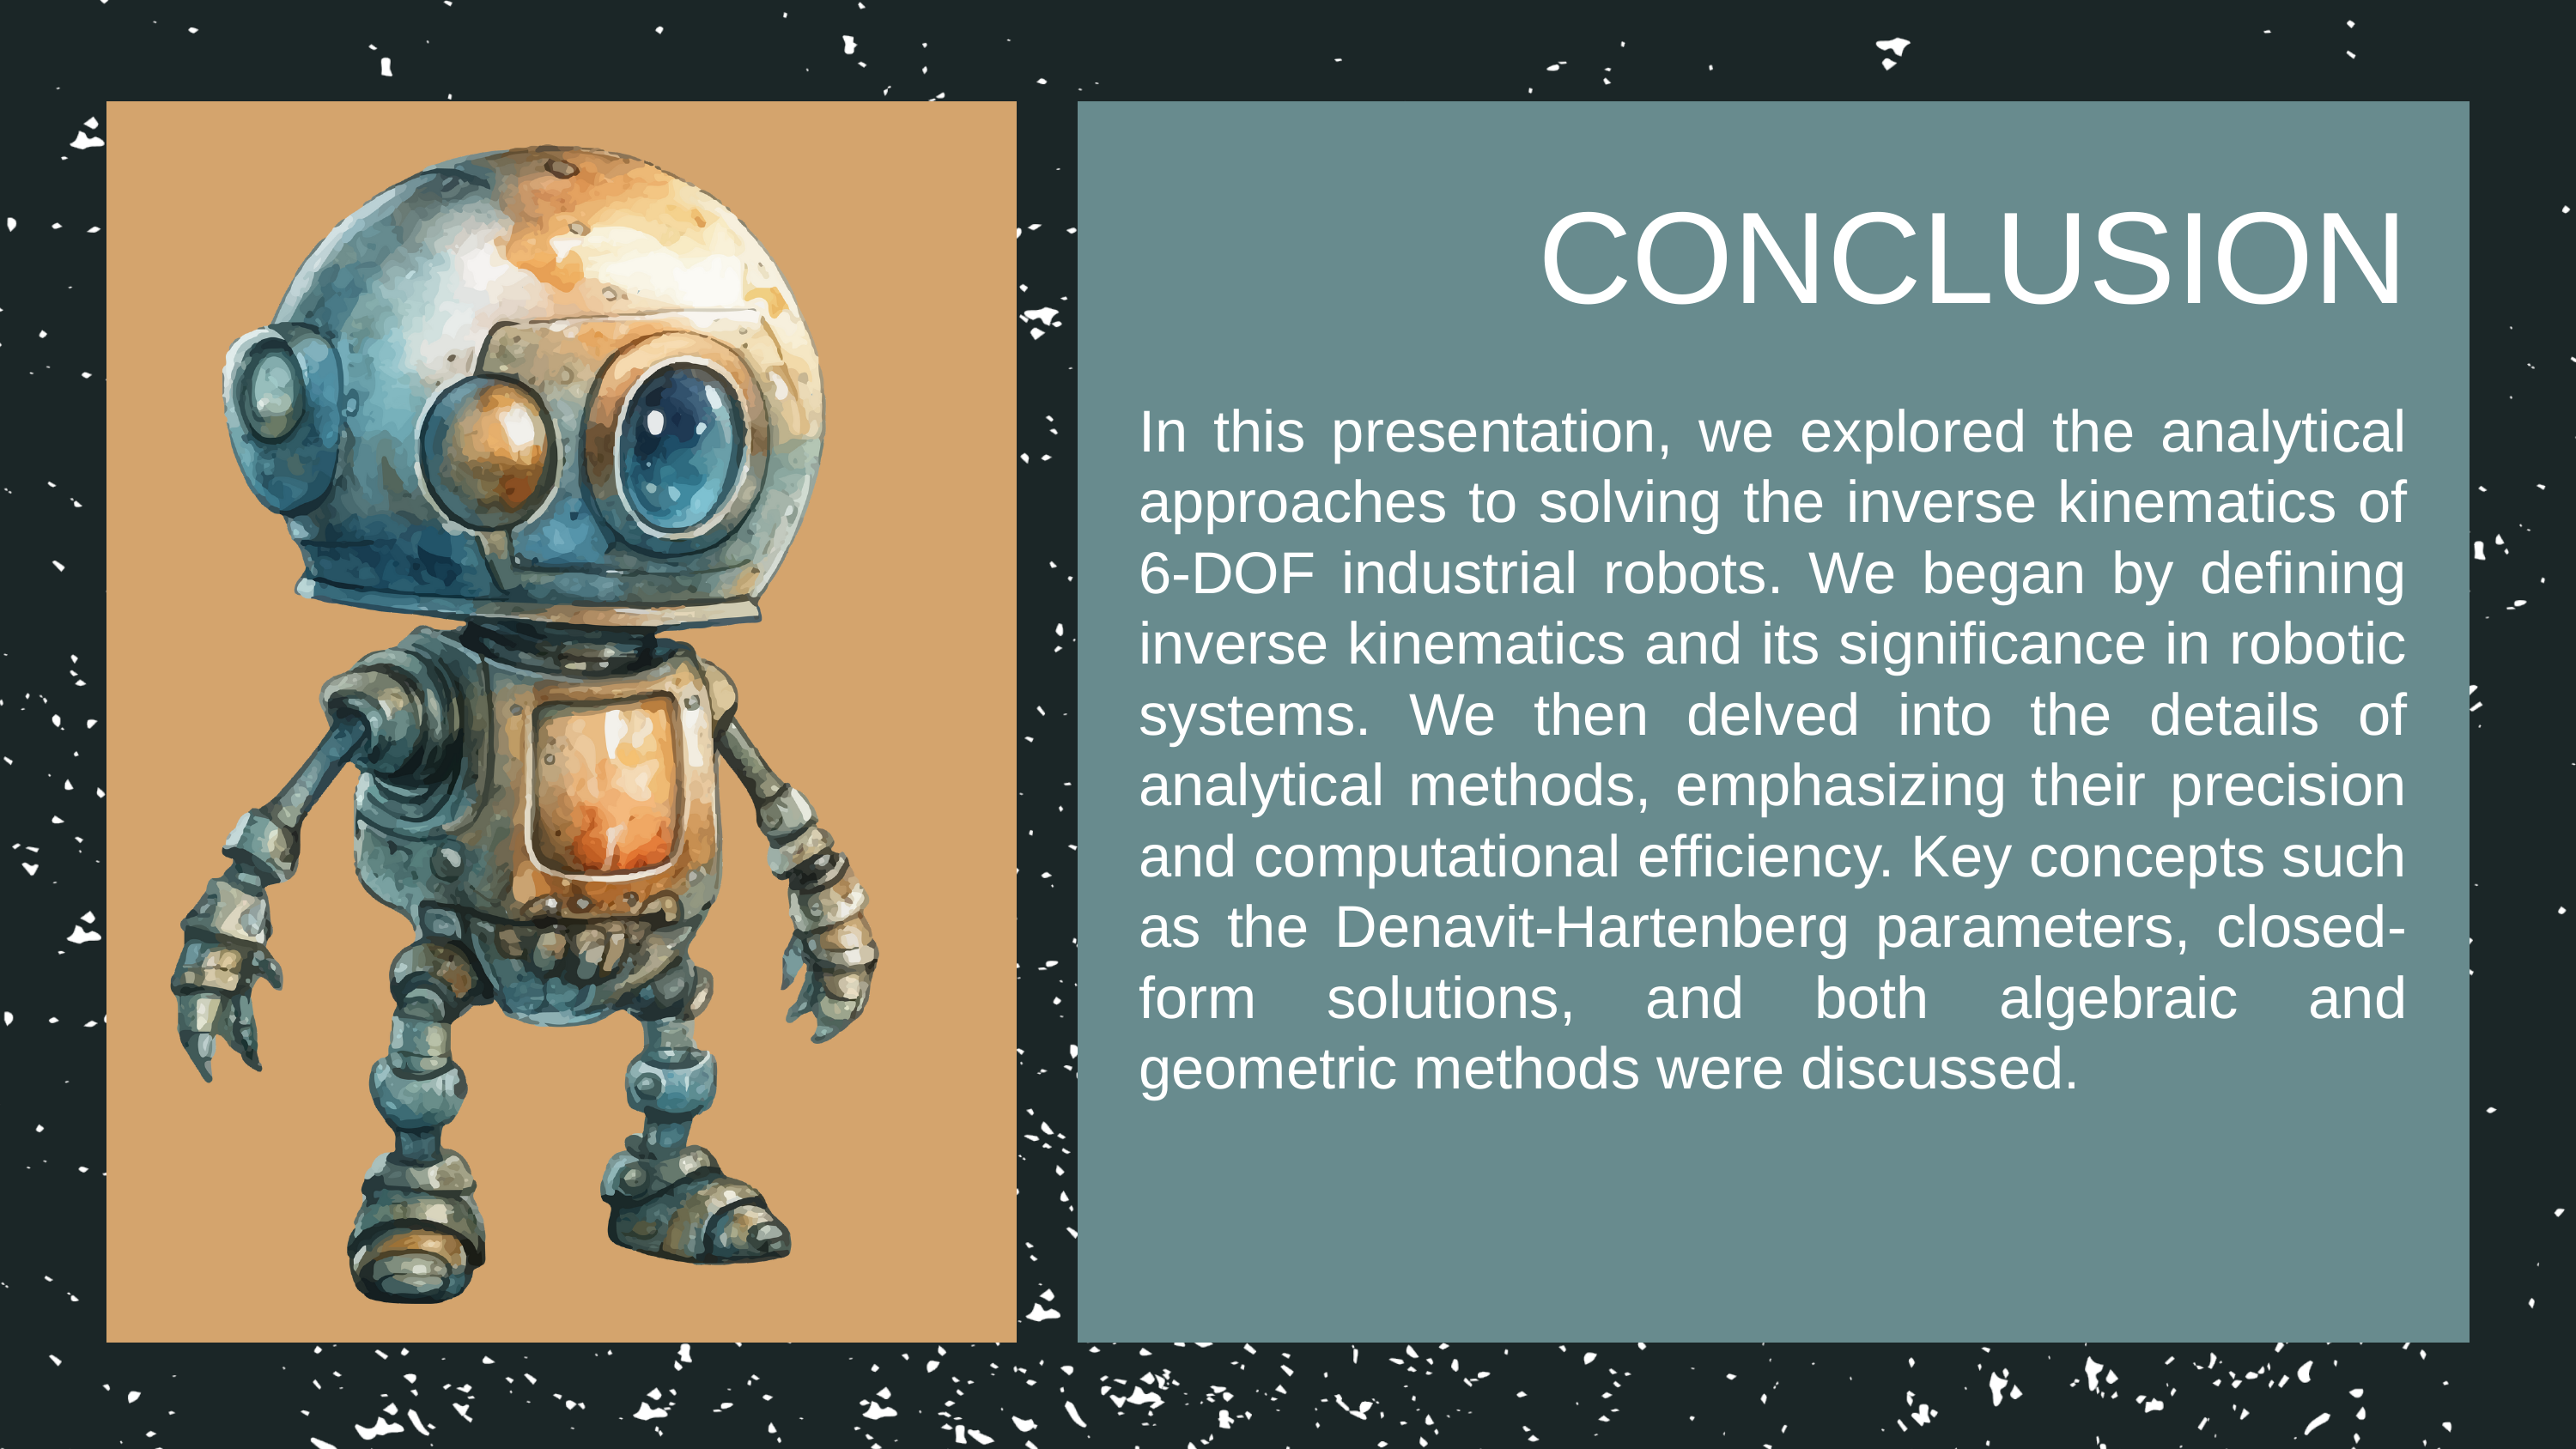

CONCLUSION
In this presentation, we explored the analytical approaches to solving the inverse kinematics of 6-DOF industrial robots. We began by defining inverse kinematics and its significance in robotic systems. We then delved into the details of analytical methods, emphasizing their precision and computational efficiency. Key concepts such as the Denavit-Hartenberg parameters, closed-form solutions, and both algebraic and geometric methods were discussed.